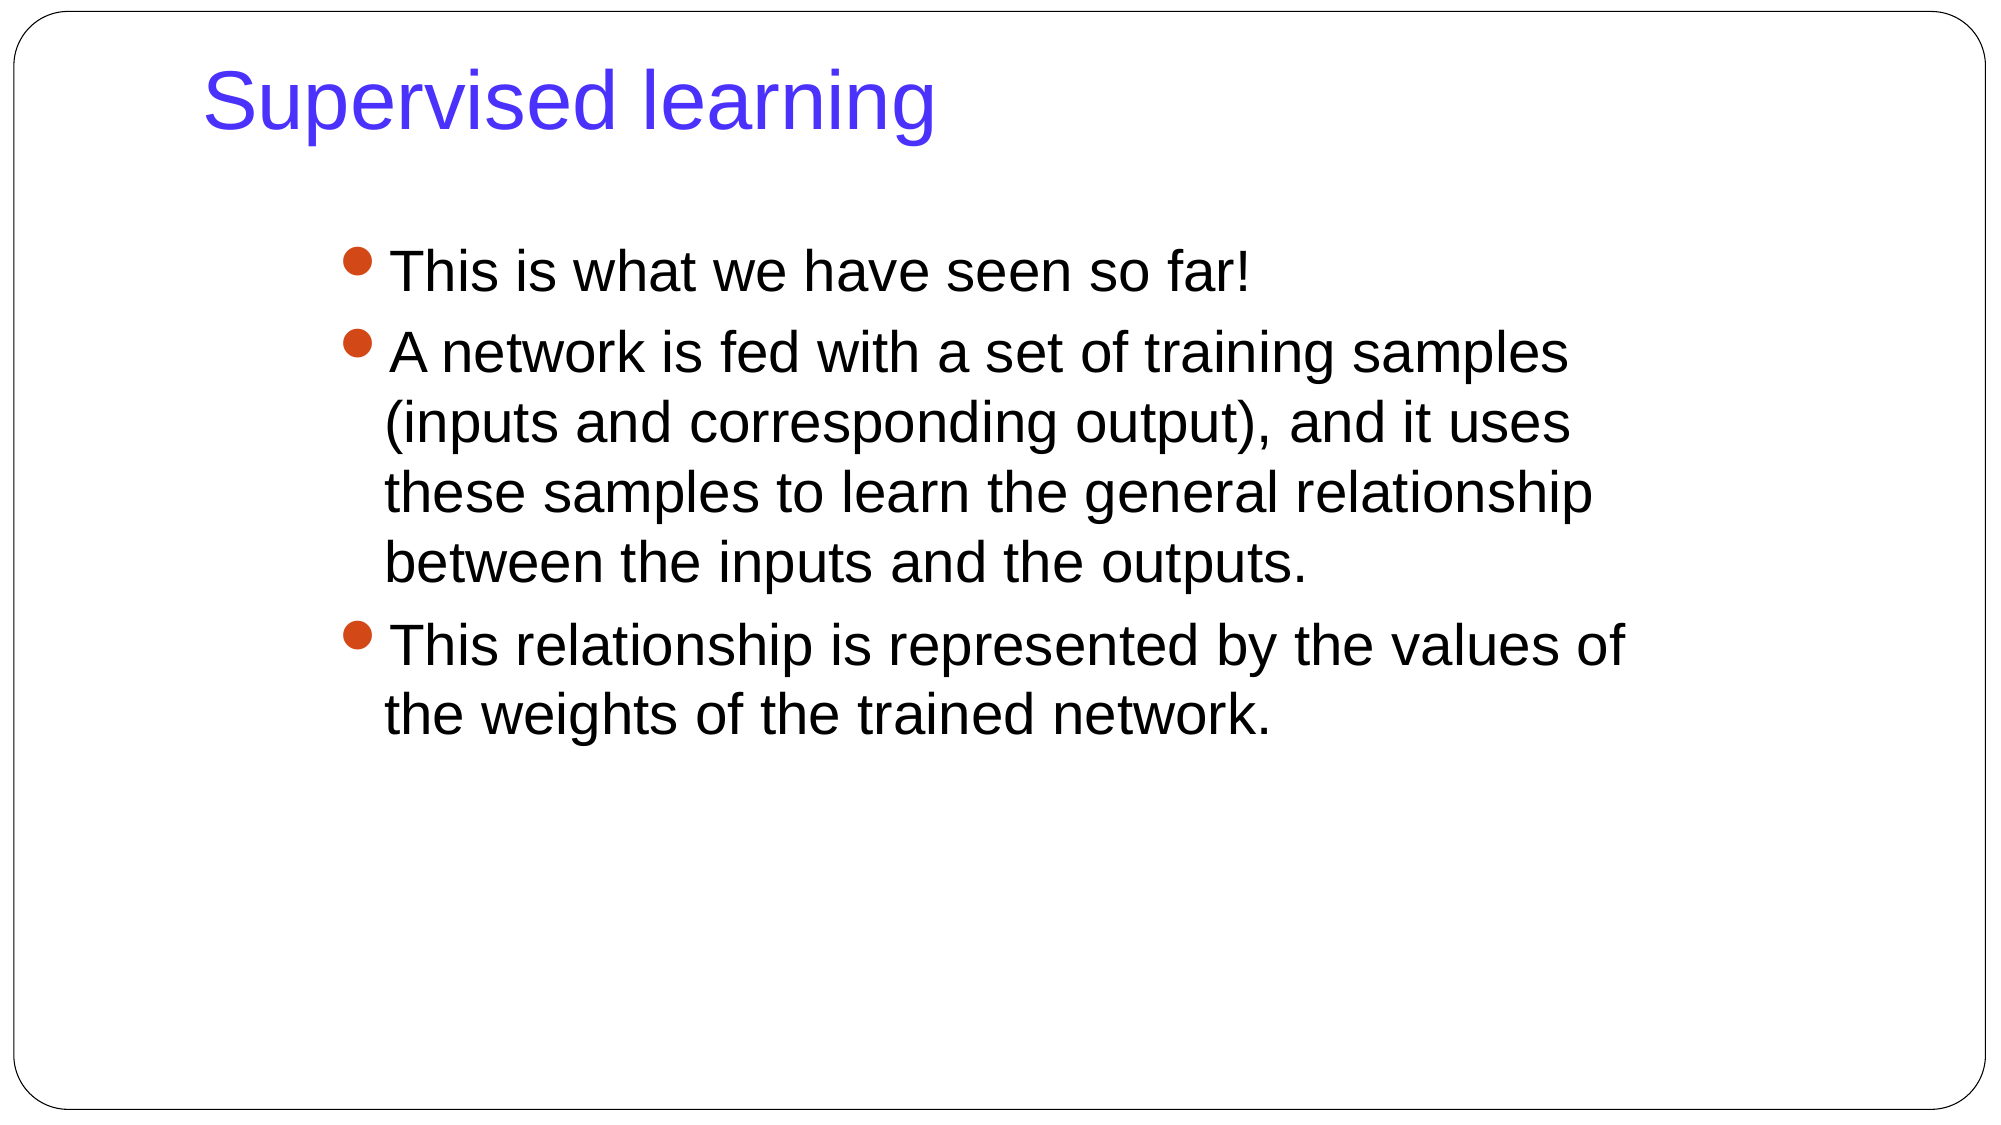

Supervised learning
This is what we have seen so far!
A network is fed with a set of training samples (inputs and corresponding output), and it uses these samples to learn the general relationship between the inputs and the outputs.
This relationship is represented by the values of the weights of the trained network.